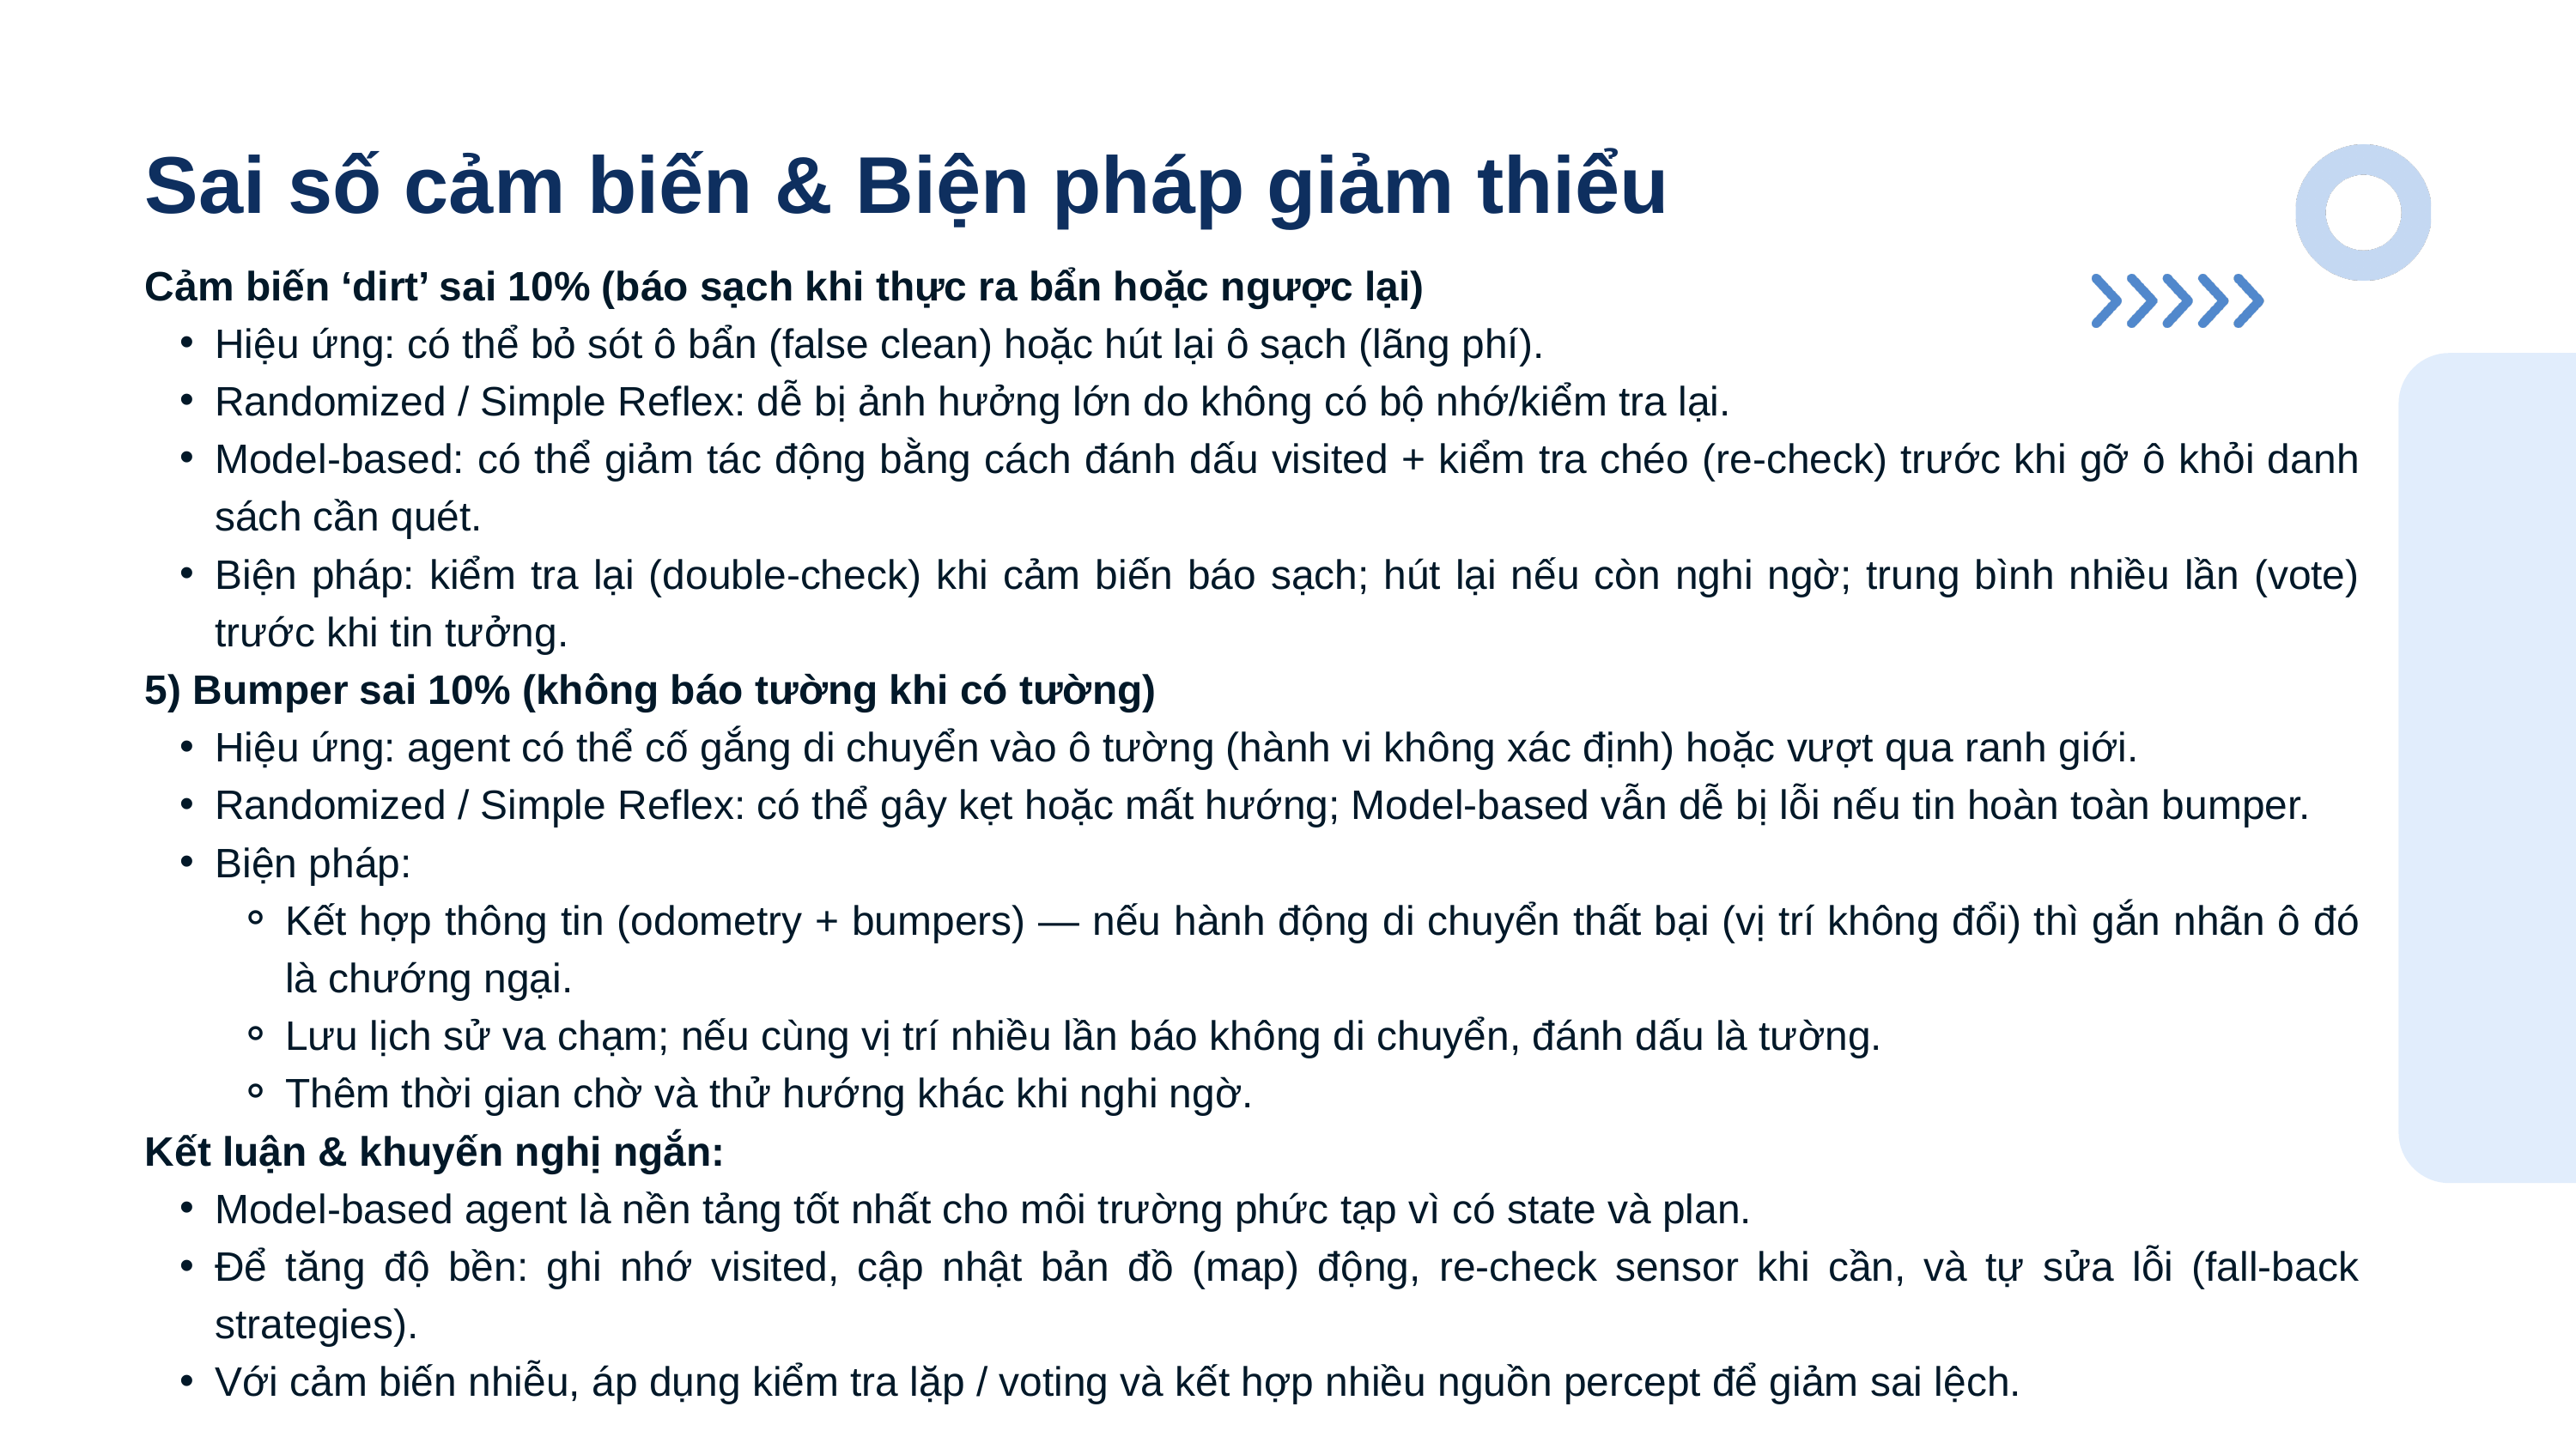

Sai số cảm biến & Biện pháp giảm thiểu

Cảm biến ‘dirt’ sai 10% (báo sạch khi thực ra bẩn hoặc ngược lại)
Hiệu ứng: có thể bỏ sót ô bẩn (false clean) hoặc hút lại ô sạch (lãng phí).
Randomized / Simple Reflex: dễ bị ảnh hưởng lớn do không có bộ nhớ/kiểm tra lại.
Model-based: có thể giảm tác động bằng cách đánh dấu visited + kiểm tra chéo (re-check) trước khi gỡ ô khỏi danh sách cần quét.
Biện pháp: kiểm tra lại (double-check) khi cảm biến báo sạch; hút lại nếu còn nghi ngờ; trung bình nhiều lần (vote) trước khi tin tưởng.
5) Bumper sai 10% (không báo tường khi có tường)
Hiệu ứng: agent có thể cố gắng di chuyển vào ô tường (hành vi không xác định) hoặc vượt qua ranh giới.
Randomized / Simple Reflex: có thể gây kẹt hoặc mất hướng; Model-based vẫn dễ bị lỗi nếu tin hoàn toàn bumper.
Biện pháp:
Kết hợp thông tin (odometry + bumpers) — nếu hành động di chuyển thất bại (vị trí không đổi) thì gắn nhãn ô đó là chướng ngại.
Lưu lịch sử va chạm; nếu cùng vị trí nhiều lần báo không di chuyển, đánh dấu là tường.
Thêm thời gian chờ và thử hướng khác khi nghi ngờ.
Kết luận & khuyến nghị ngắn:
Model-based agent là nền tảng tốt nhất cho môi trường phức tạp vì có state và plan.
Để tăng độ bền: ghi nhớ visited, cập nhật bản đồ (map) động, re-check sensor khi cần, và tự sửa lỗi (fall-back strategies).
Với cảm biến nhiễu, áp dụng kiểm tra lặp / voting và kết hợp nhiều nguồn percept để giảm sai lệch.